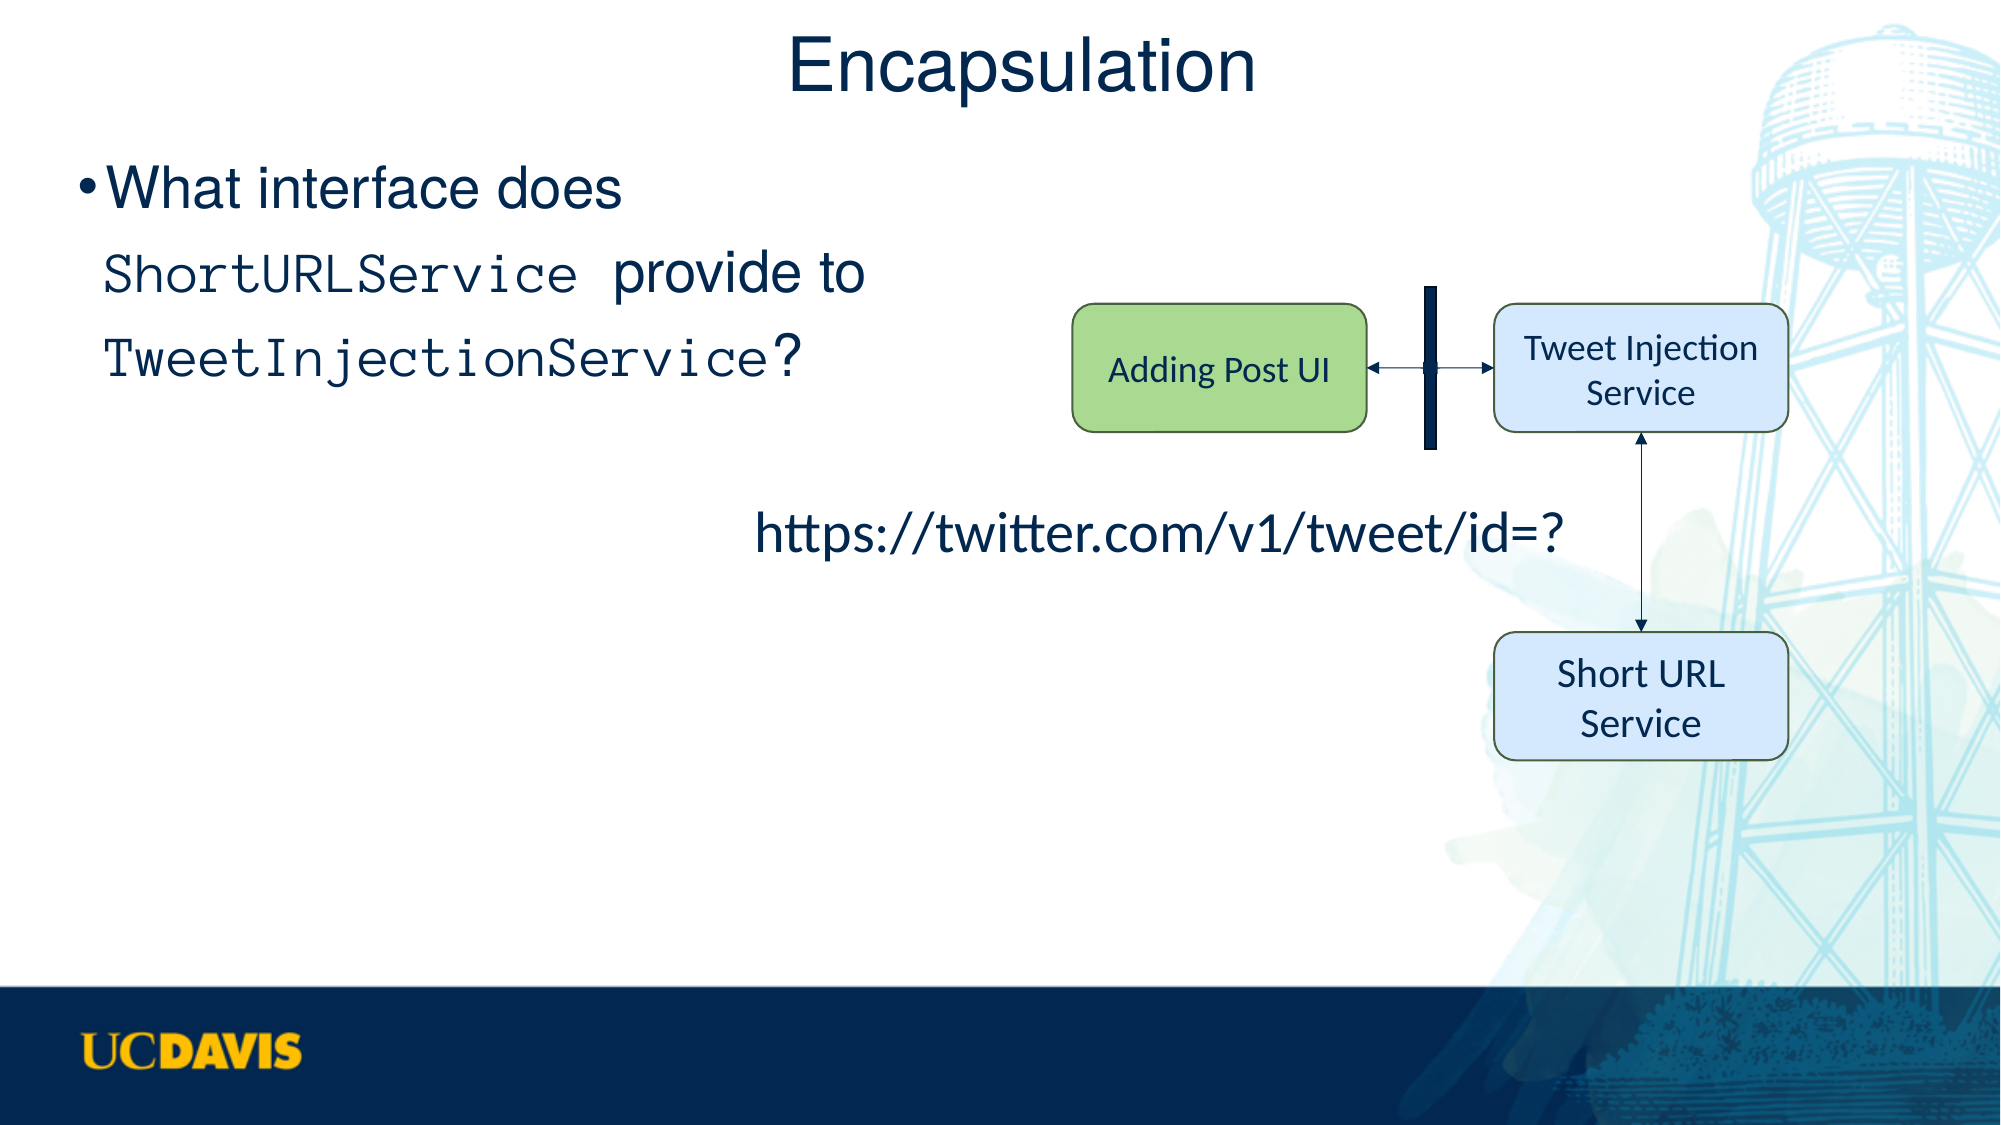

# Encapsulation
What interface does ShortURLService provide to TweetInjectionService?

Adding Post UI
Tweet Injection Service
Short URL Service
https://twitter.com/v1/tweet/id=?